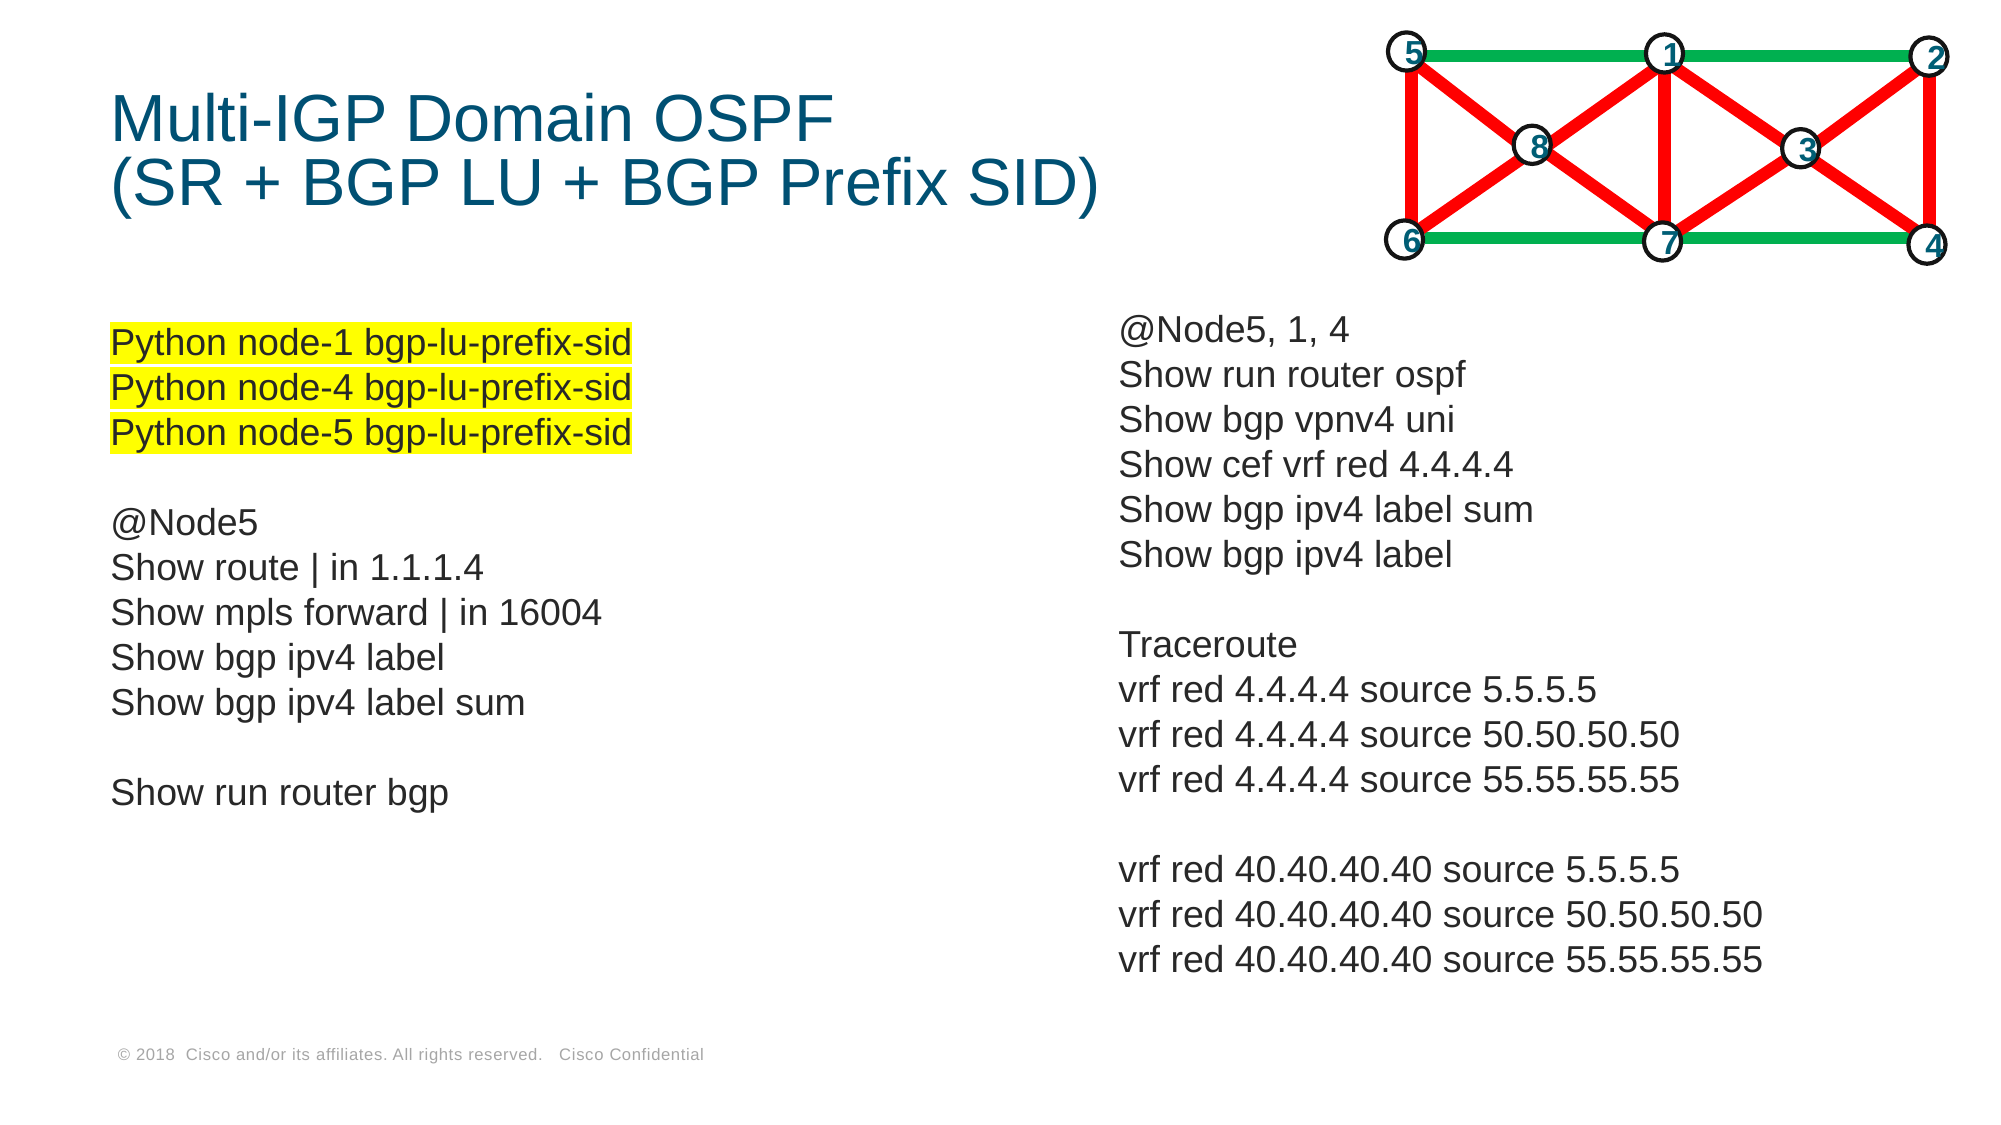

5
1
2
8
3
6
7
4
# Multi-IGP Domain OSPF (SR + BGP LU + BGP Prefix SID)
@Node5, 1, 4
Show run router ospf
Show bgp vpnv4 uni
Show cef vrf red 4.4.4.4
Show bgp ipv4 label sum
Show bgp ipv4 label

Traceroute
vrf red 4.4.4.4 source 5.5.5.5
vrf red 4.4.4.4 source 50.50.50.50
vrf red 4.4.4.4 source 55.55.55.55

vrf red 40.40.40.40 source 5.5.5.5
vrf red 40.40.40.40 source 50.50.50.50
vrf red 40.40.40.40 source 55.55.55.55
Python node-1 bgp-lu-prefix-sid
Python node-4 bgp-lu-prefix-sid
Python node-5 bgp-lu-prefix-sid

@Node5
Show route | in 1.1.1.4
Show mpls forward | in 16004
Show bgp ipv4 label
Show bgp ipv4 label sum

Show run router bgp